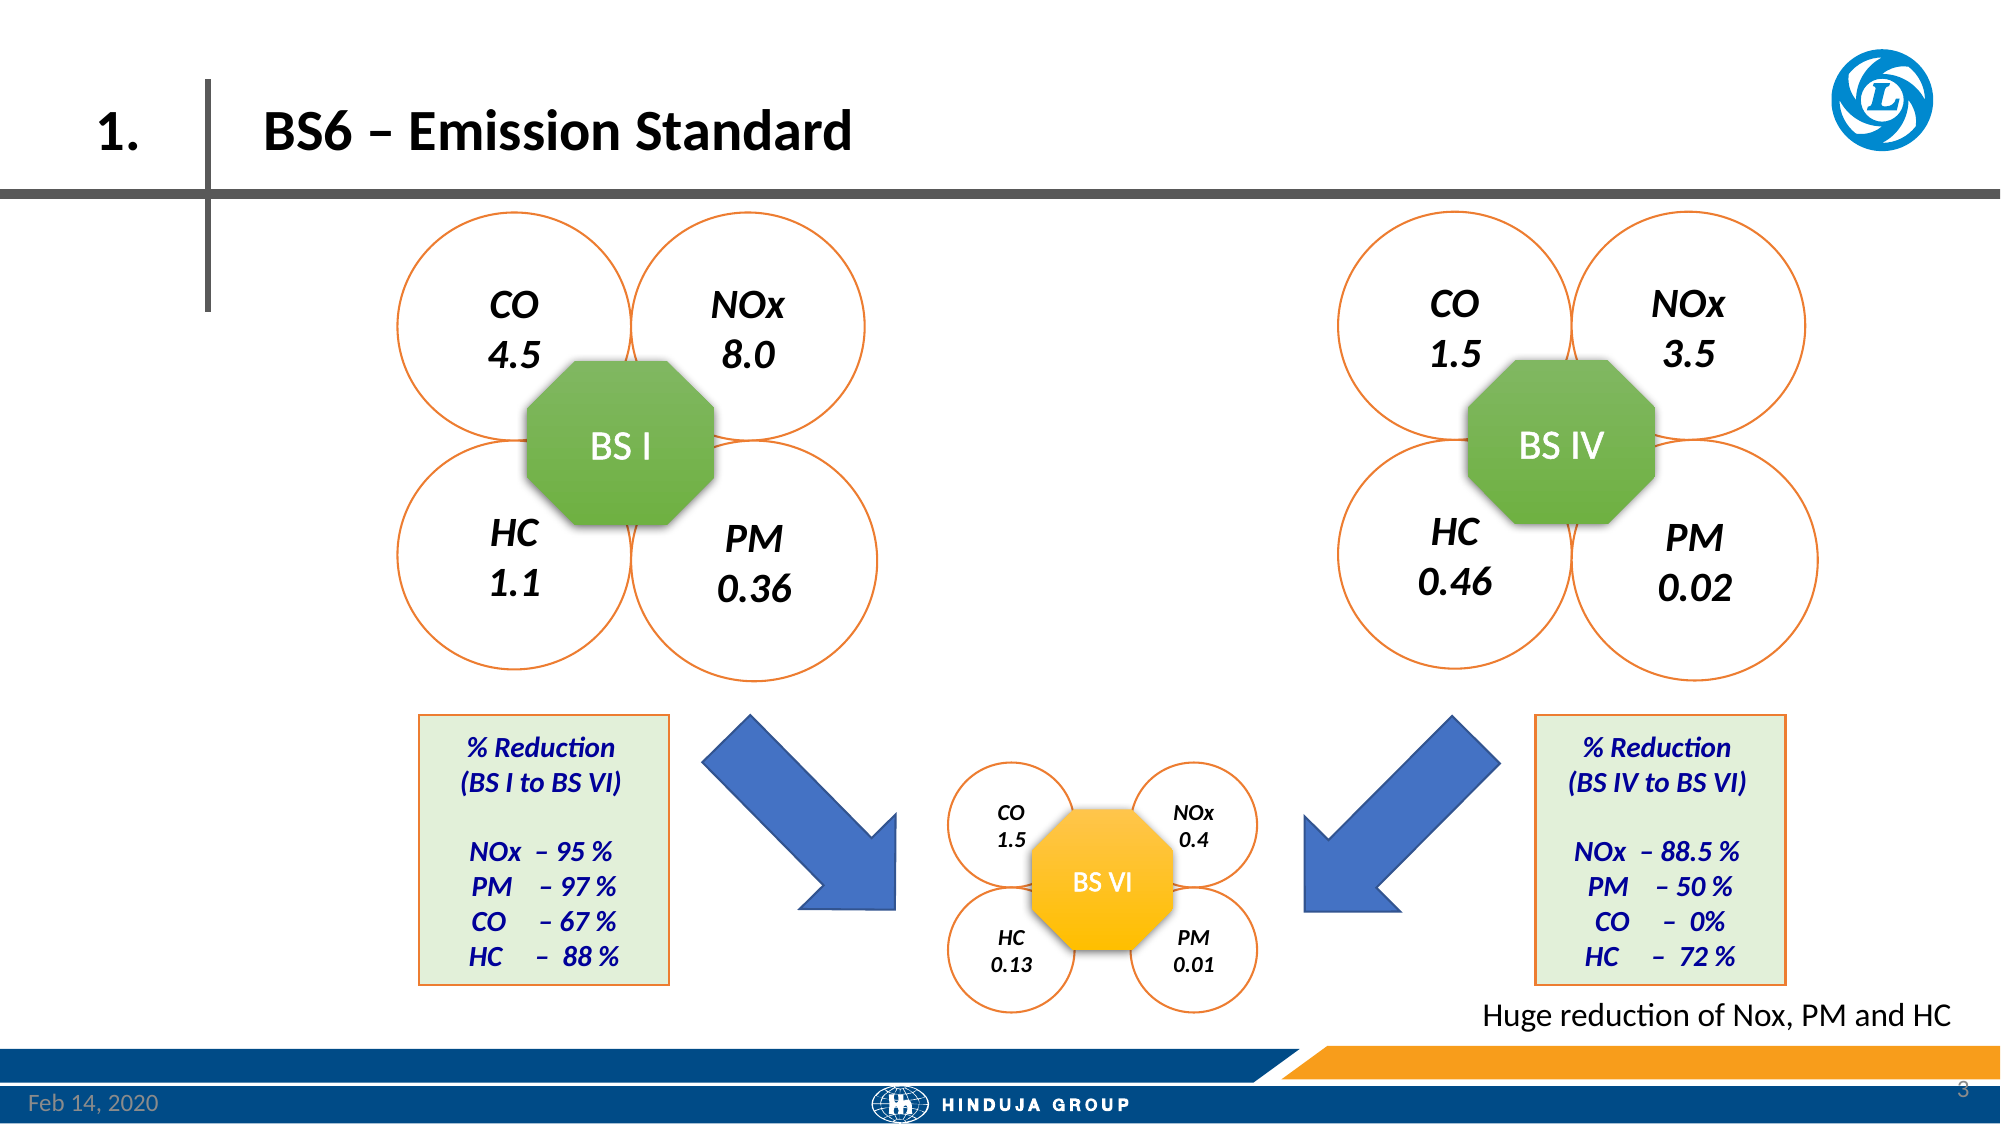

1.
BS6 – Emission Standard
CO
1.5
NOx
3.5
BS IV
HC
0.46
PM
0.02
CO
4.5
NOx
8.0
BS I
HC
1.1
PM
0.36

% Reduction
(BS I to BS VI)

NOx  – 95 %
PM    – 97 %
CO     – 67 %
HC     –  88 %
% Reduction
(BS IV to BS VI)

NOx  – 88.5 %
PM    – 50 %
CO     –  0%
HC     –  72 %
CO
1.5
NOx
0.4
BS VI
HC
0.13
PM
0.01
Huge reduction of Nox, PM and HC